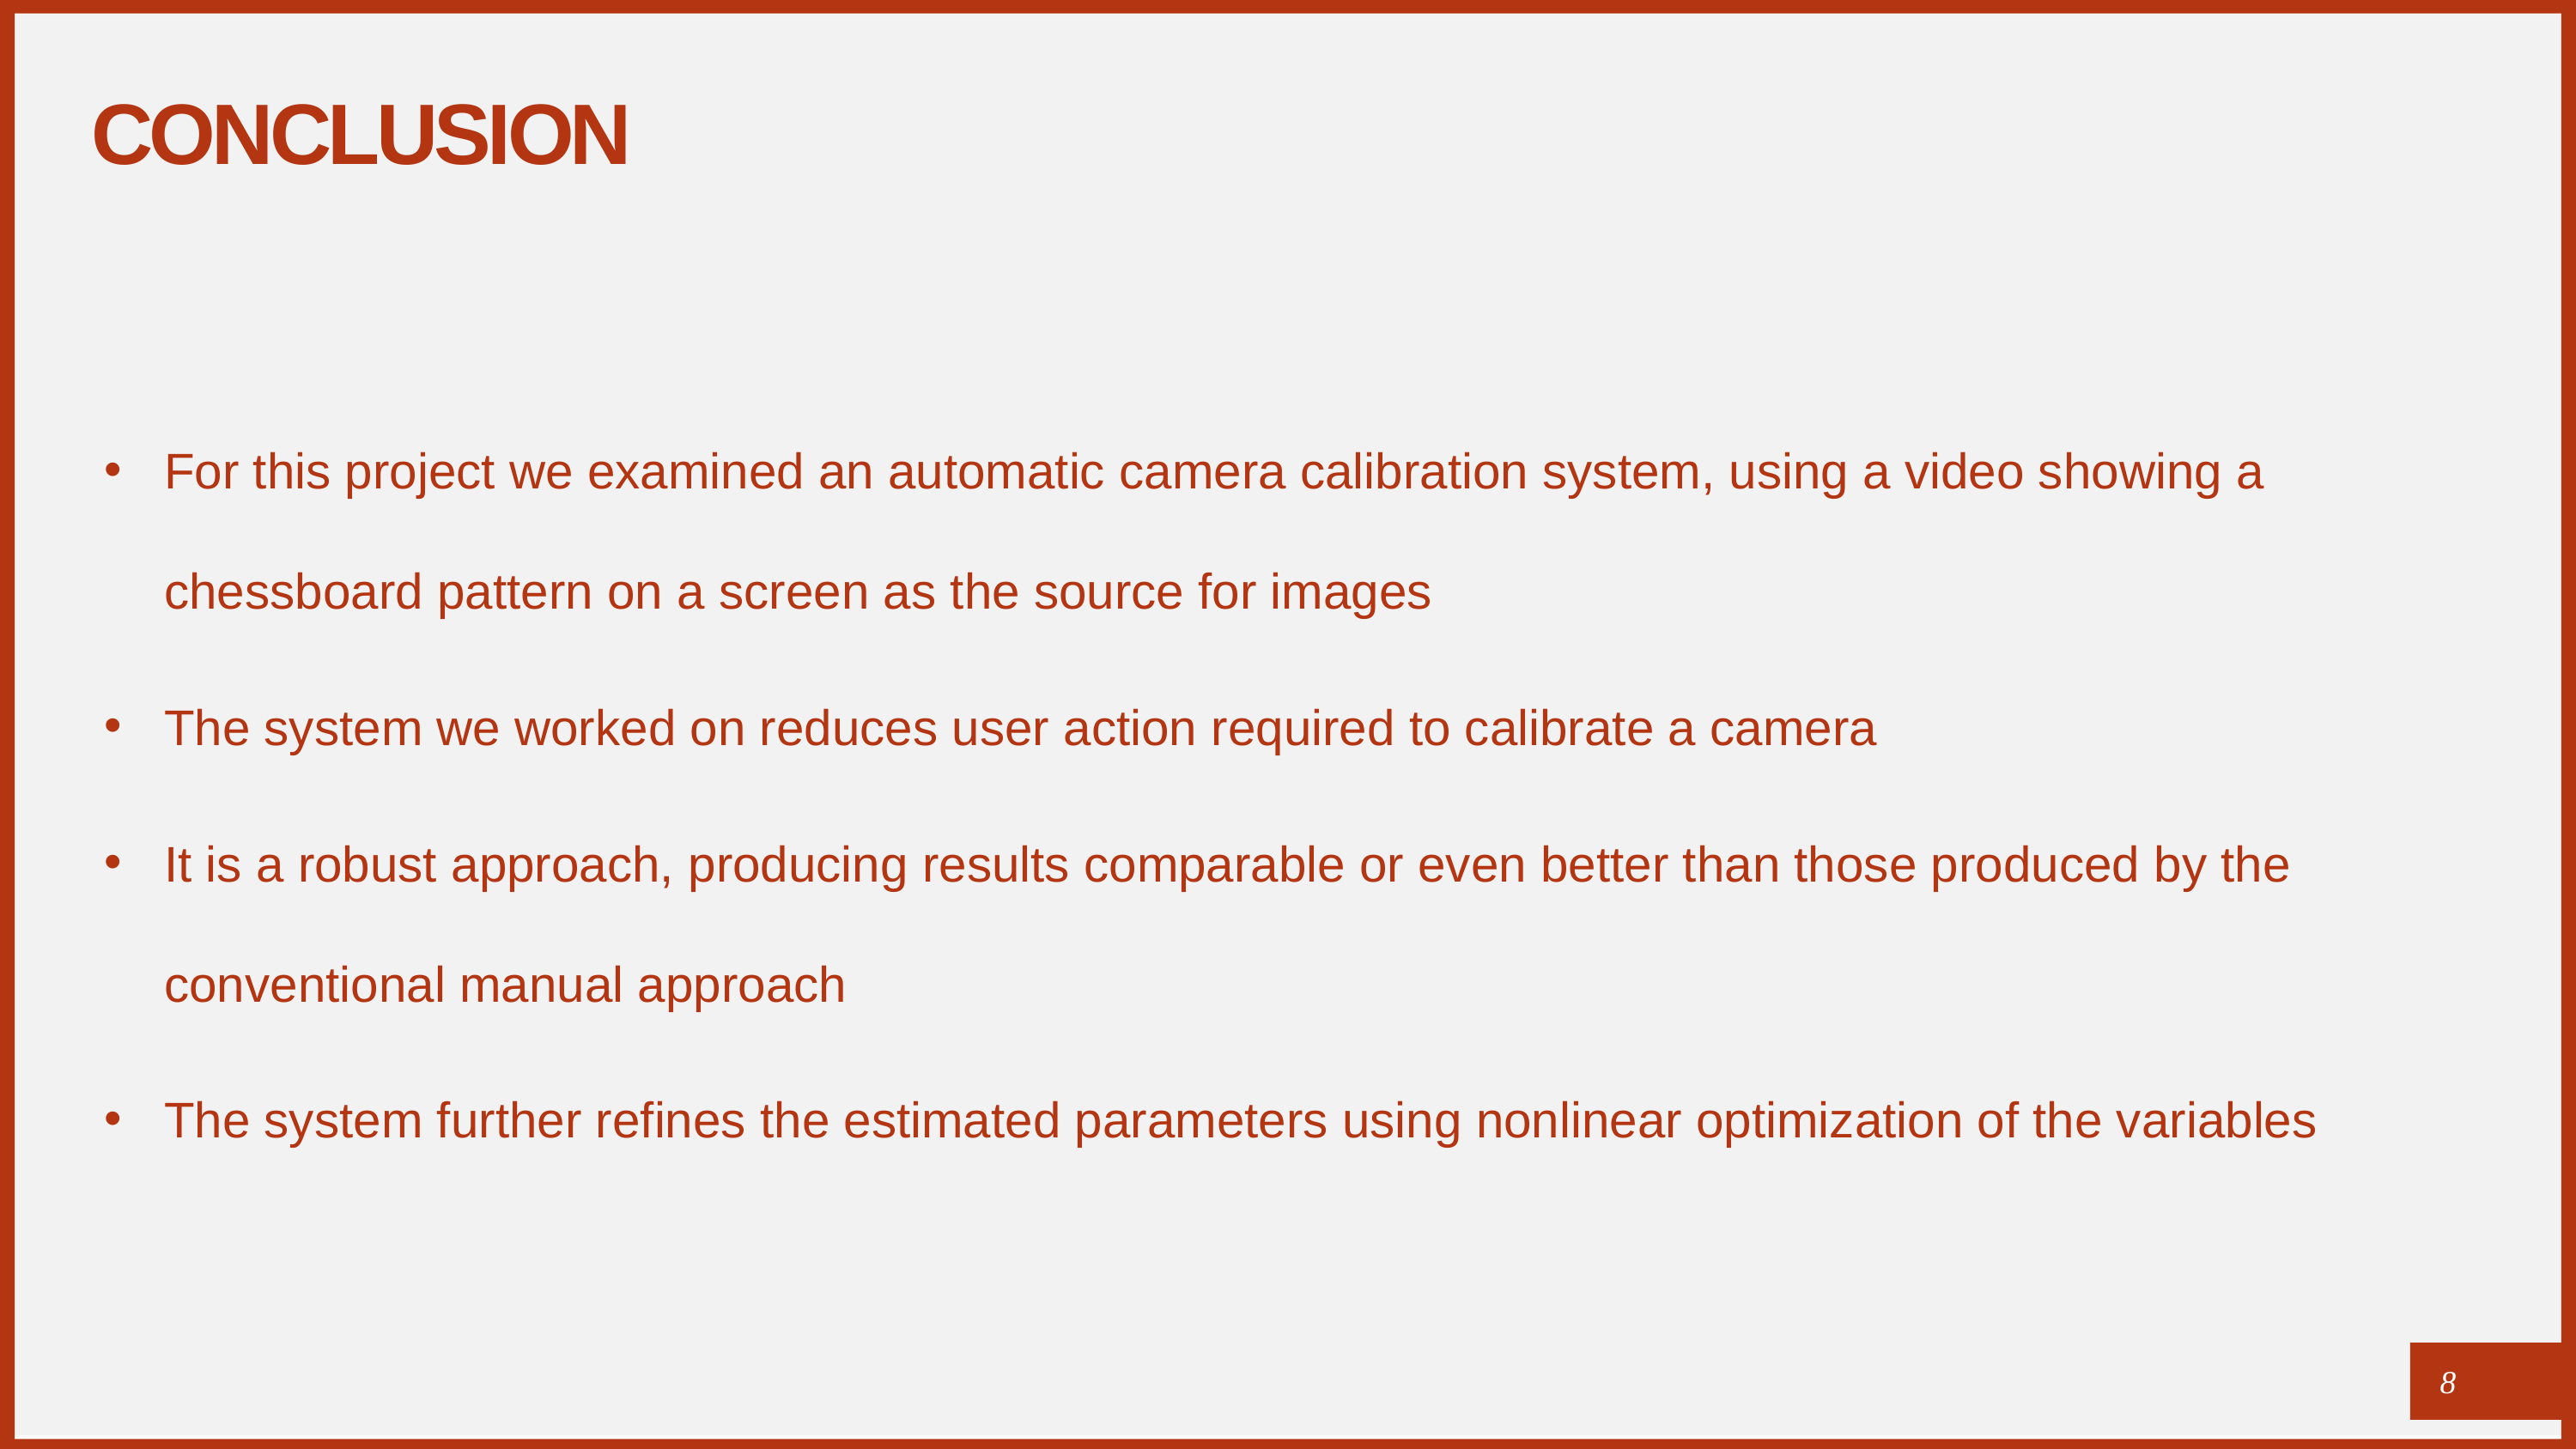

# Conclusion
For this project we examined an automatic camera calibration system, using a video showing a chessboard pattern on a screen as the source for images
The system we worked on reduces user action required to calibrate a camera
It is a robust approach, producing results comparable or even better than those produced by the conventional manual approach
The system further refines the estimated parameters using nonlinear optimization of the variables
8